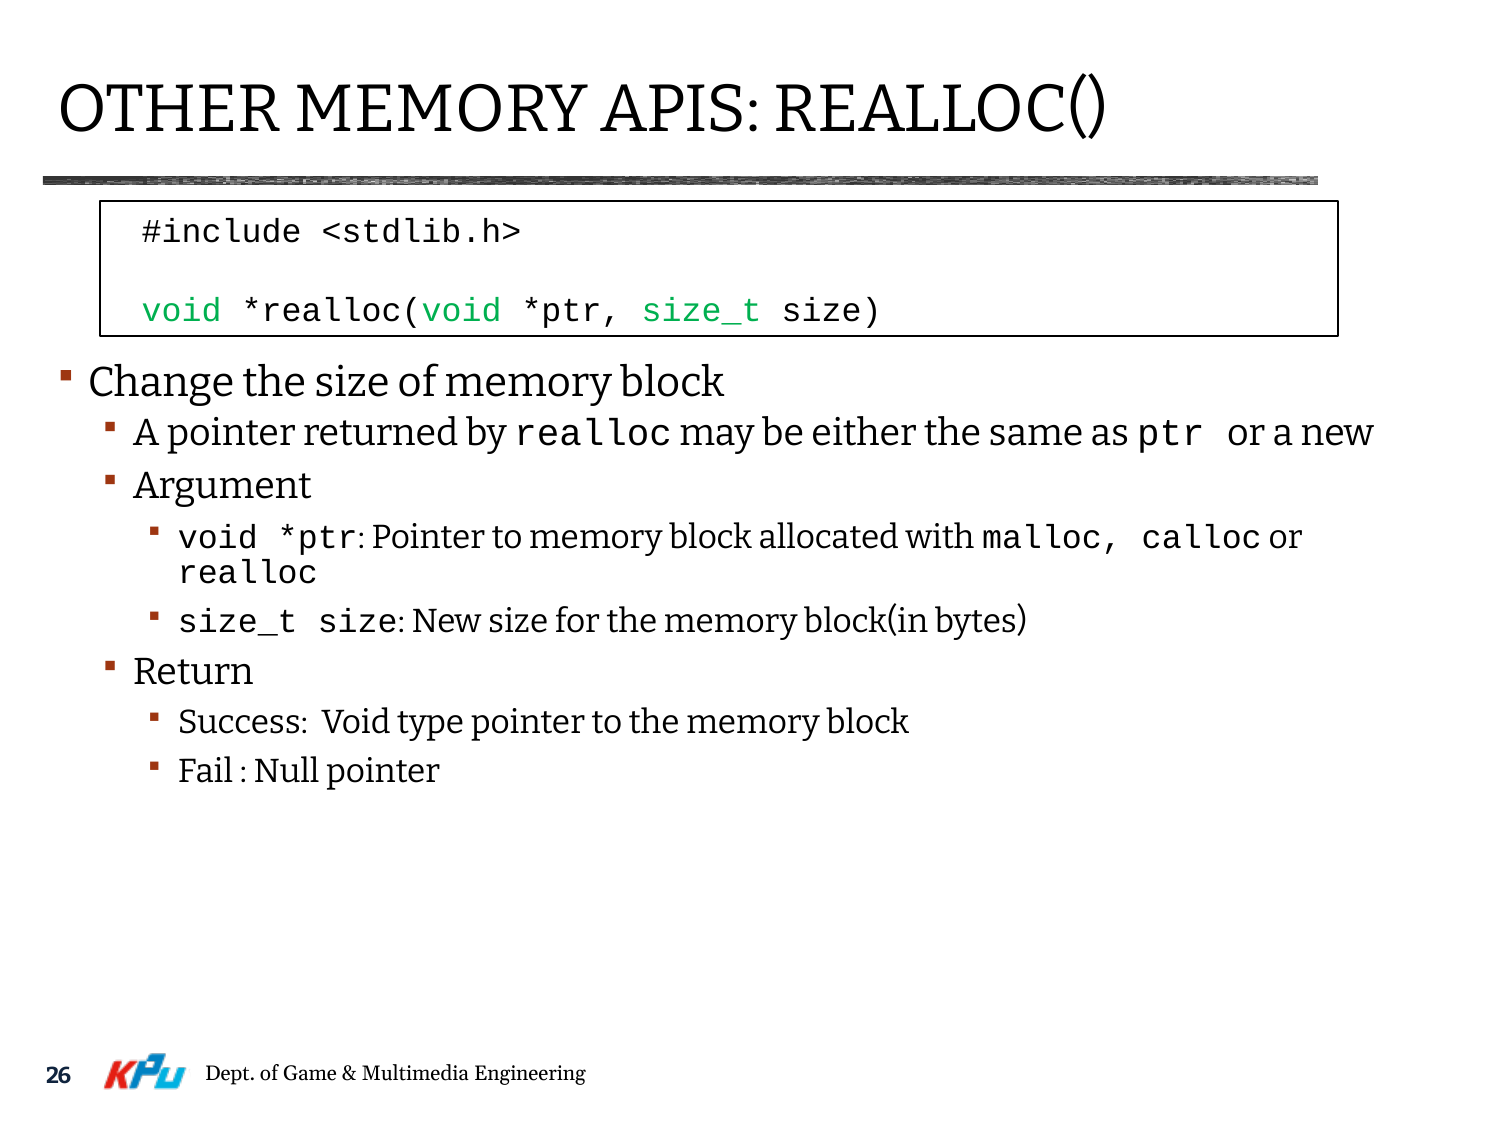

# Other Memory APIs: realloc()
#include <stdlib.h>

void *realloc(void *ptr, size_t size)

Change the size of memory block
A pointer returned by realloc may be either the same as ptr or a new
Argument
void *ptr: Pointer to memory block allocated with malloc, calloc or realloc
size_t size: New size for the memory block(in bytes)
Return
Success:  Void type pointer to the memory block
Fail : Null pointer

Dept. of Game & Multimedia Engineering
26